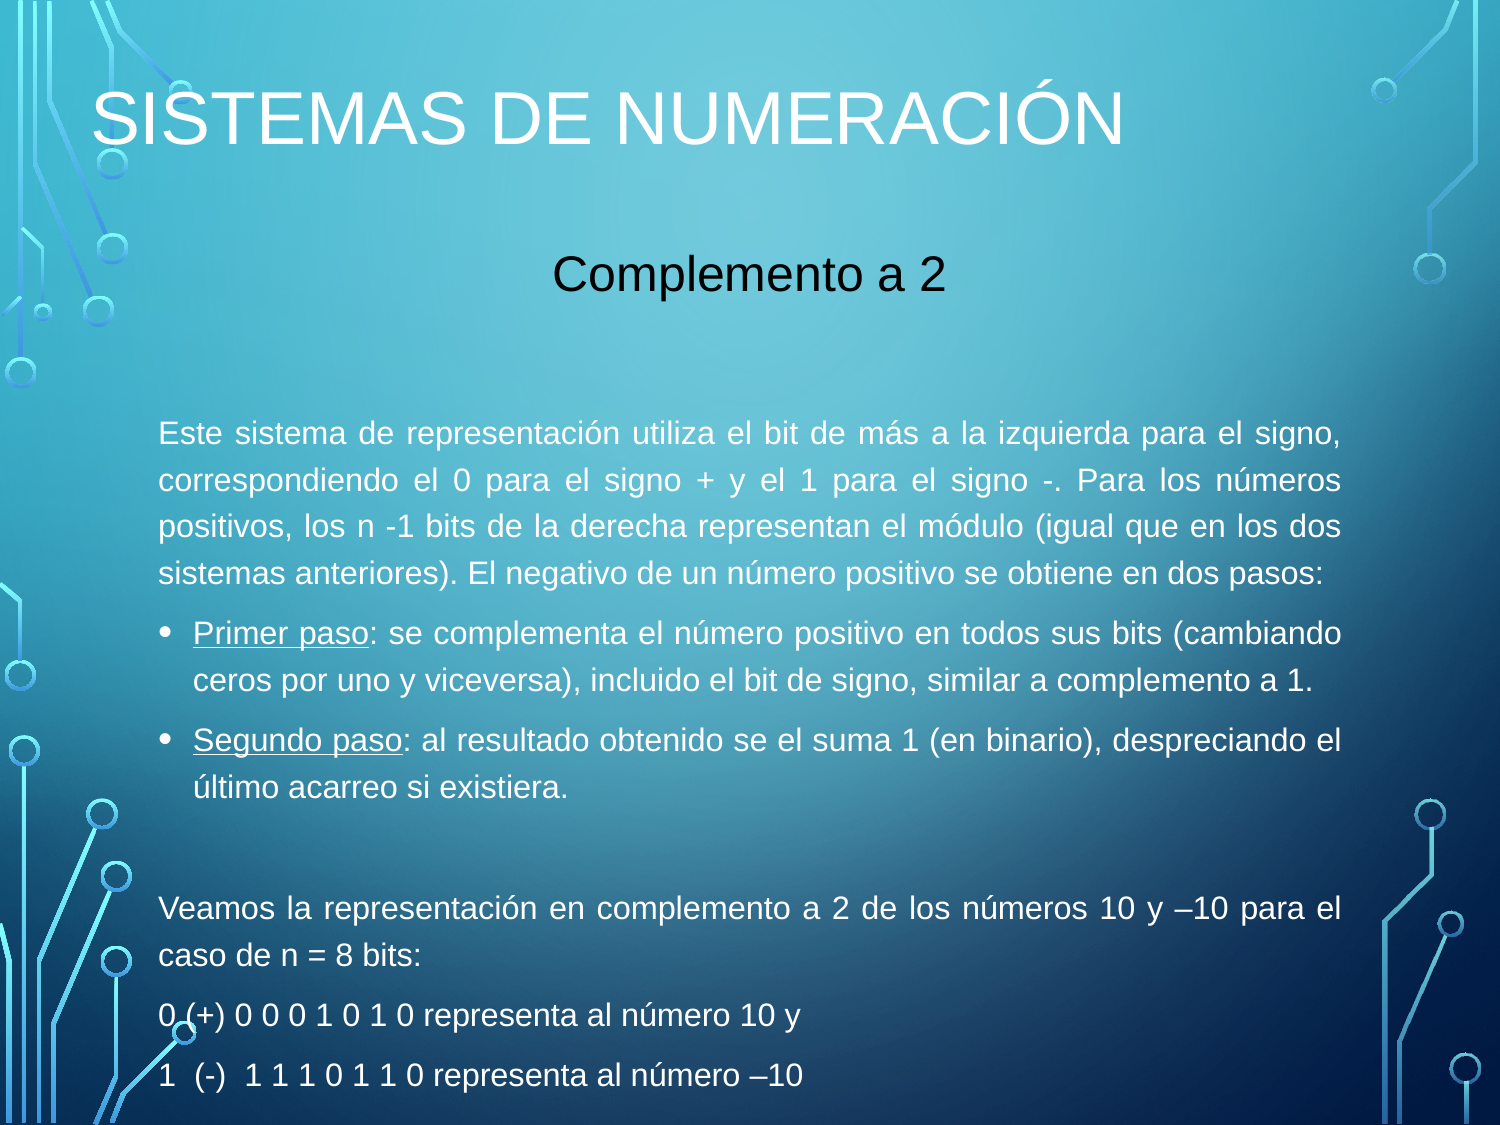

# Sistemas de Numeración
Complemento a 2
Este sistema de representación utiliza el bit de más a la izquierda para el signo, correspondiendo el 0 para el signo + y el 1 para el signo -. Para los números positivos, los n -1 bits de la derecha representan el módulo (igual que en los dos sistemas anteriores). El negativo de un número positivo se obtiene en dos pasos:
Primer paso: se complementa el número positivo en todos sus bits (cambiando ceros por uno y viceversa), incluido el bit de signo, similar a complemento a 1.
Segundo paso: al resultado obtenido se el suma 1 (en binario), despreciando el último acarreo si existiera.

Veamos la representación en complemento a 2 de los números 10 y –10 para el caso de n = 8 bits:
0 (+) 0 0 0 1 0 1 0 representa al número 10 y
1  (-)  1 1 1 0 1 1 0 representa al número –10